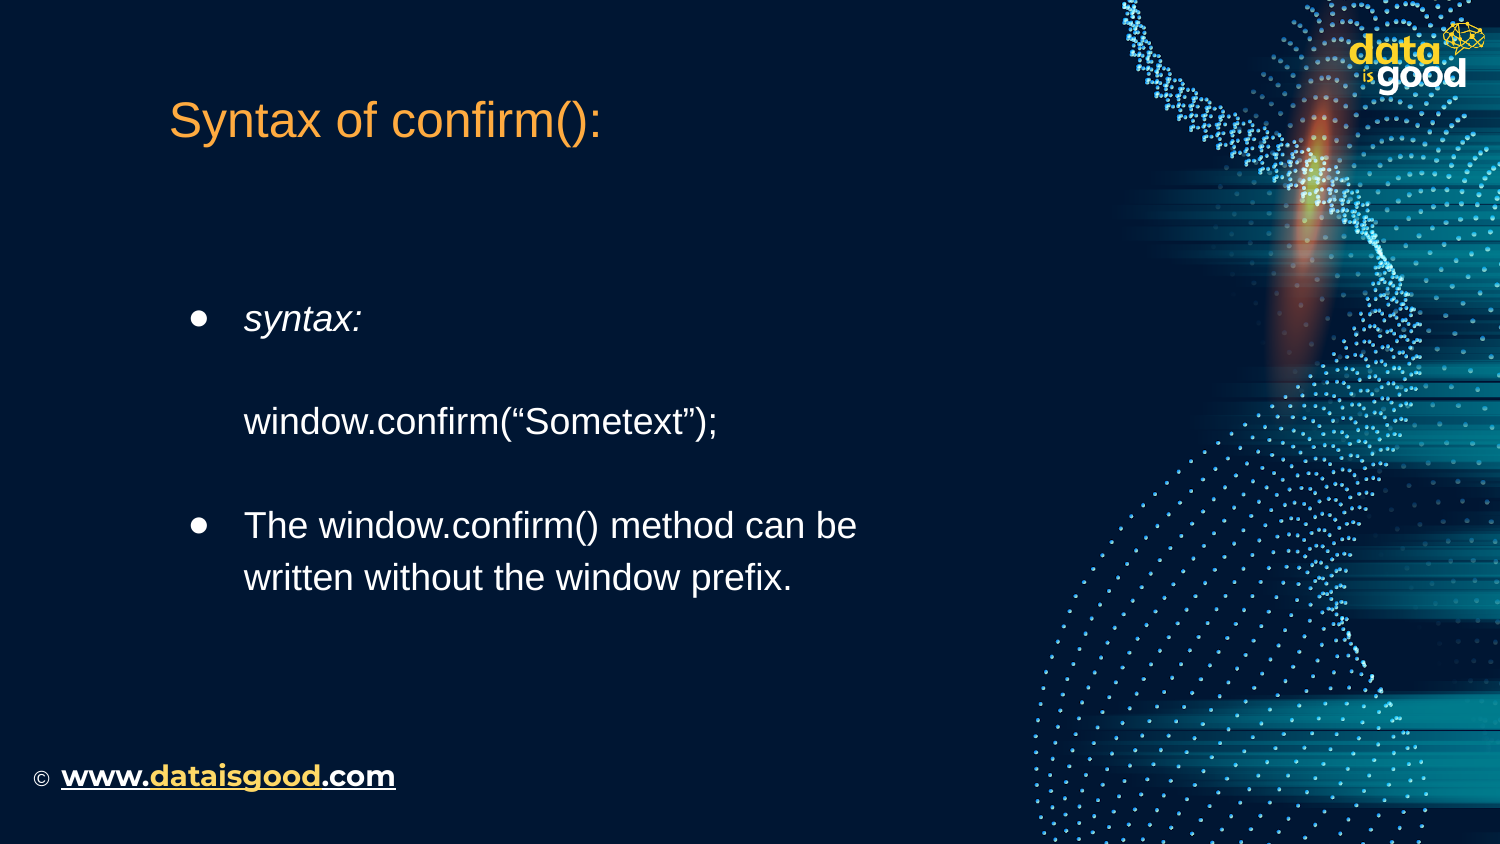

# Syntax of confirm():
syntax:

window.confirm(“Sometext”);

The window.confirm() method can be written without the window prefix.